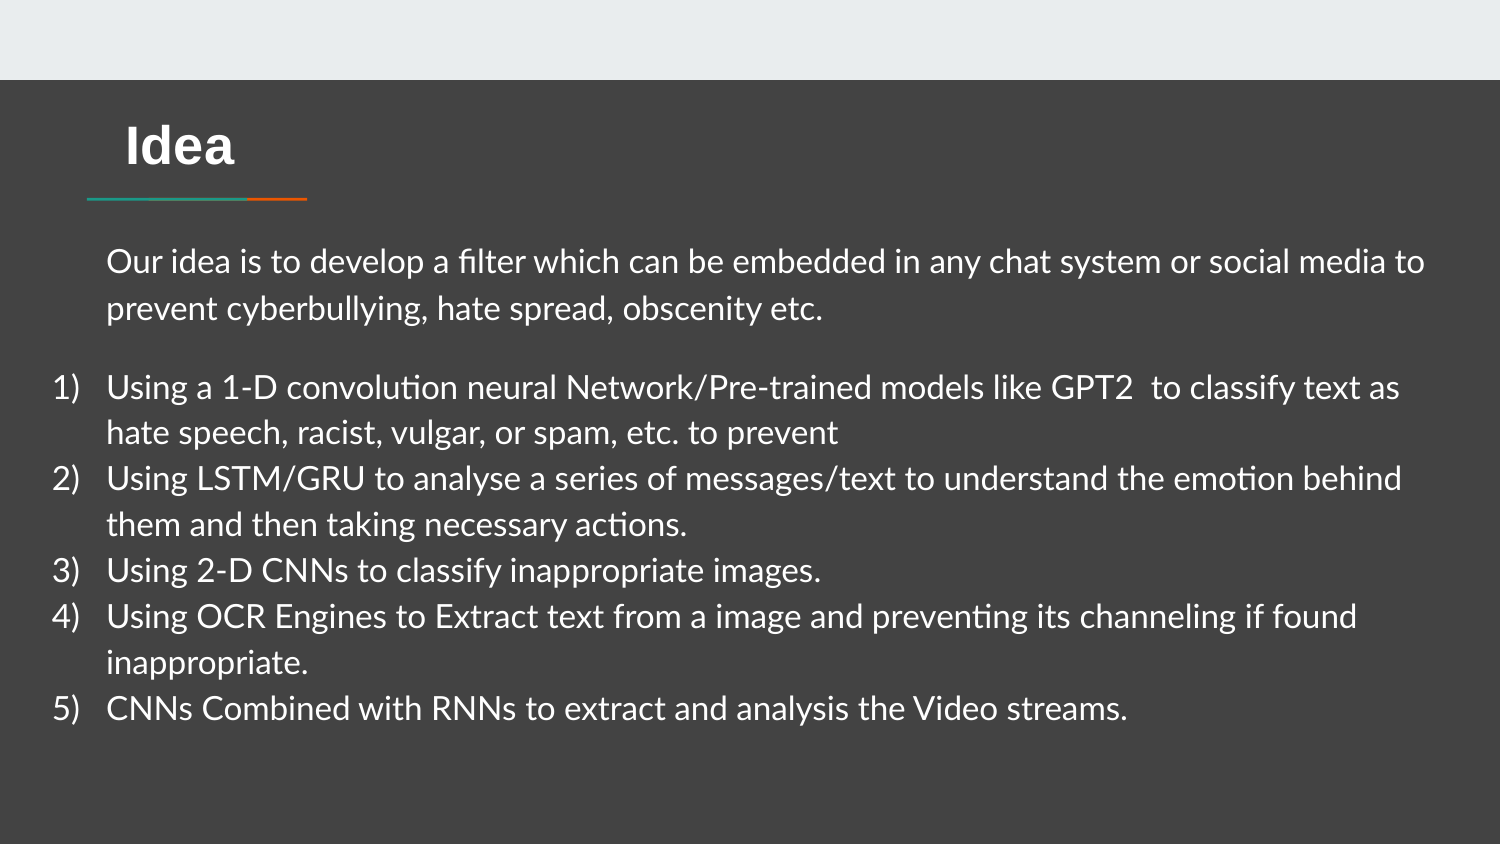

# Idea
Our idea is to develop a filter which can be embedded in any chat system or social media to prevent cyberbullying, hate spread, obscenity etc.
Using a 1-D convolution neural Network/Pre-trained models like GPT2  to classify text as hate speech, racist, vulgar, or spam, etc. to prevent
Using LSTM/GRU to analyse a series of messages/text to understand the emotion behind them and then taking necessary actions.
Using 2-D CNNs to classify inappropriate images.
Using OCR Engines to Extract text from a image and preventing its channeling if found inappropriate.
CNNs Combined with RNNs to extract and analysis the Video streams.